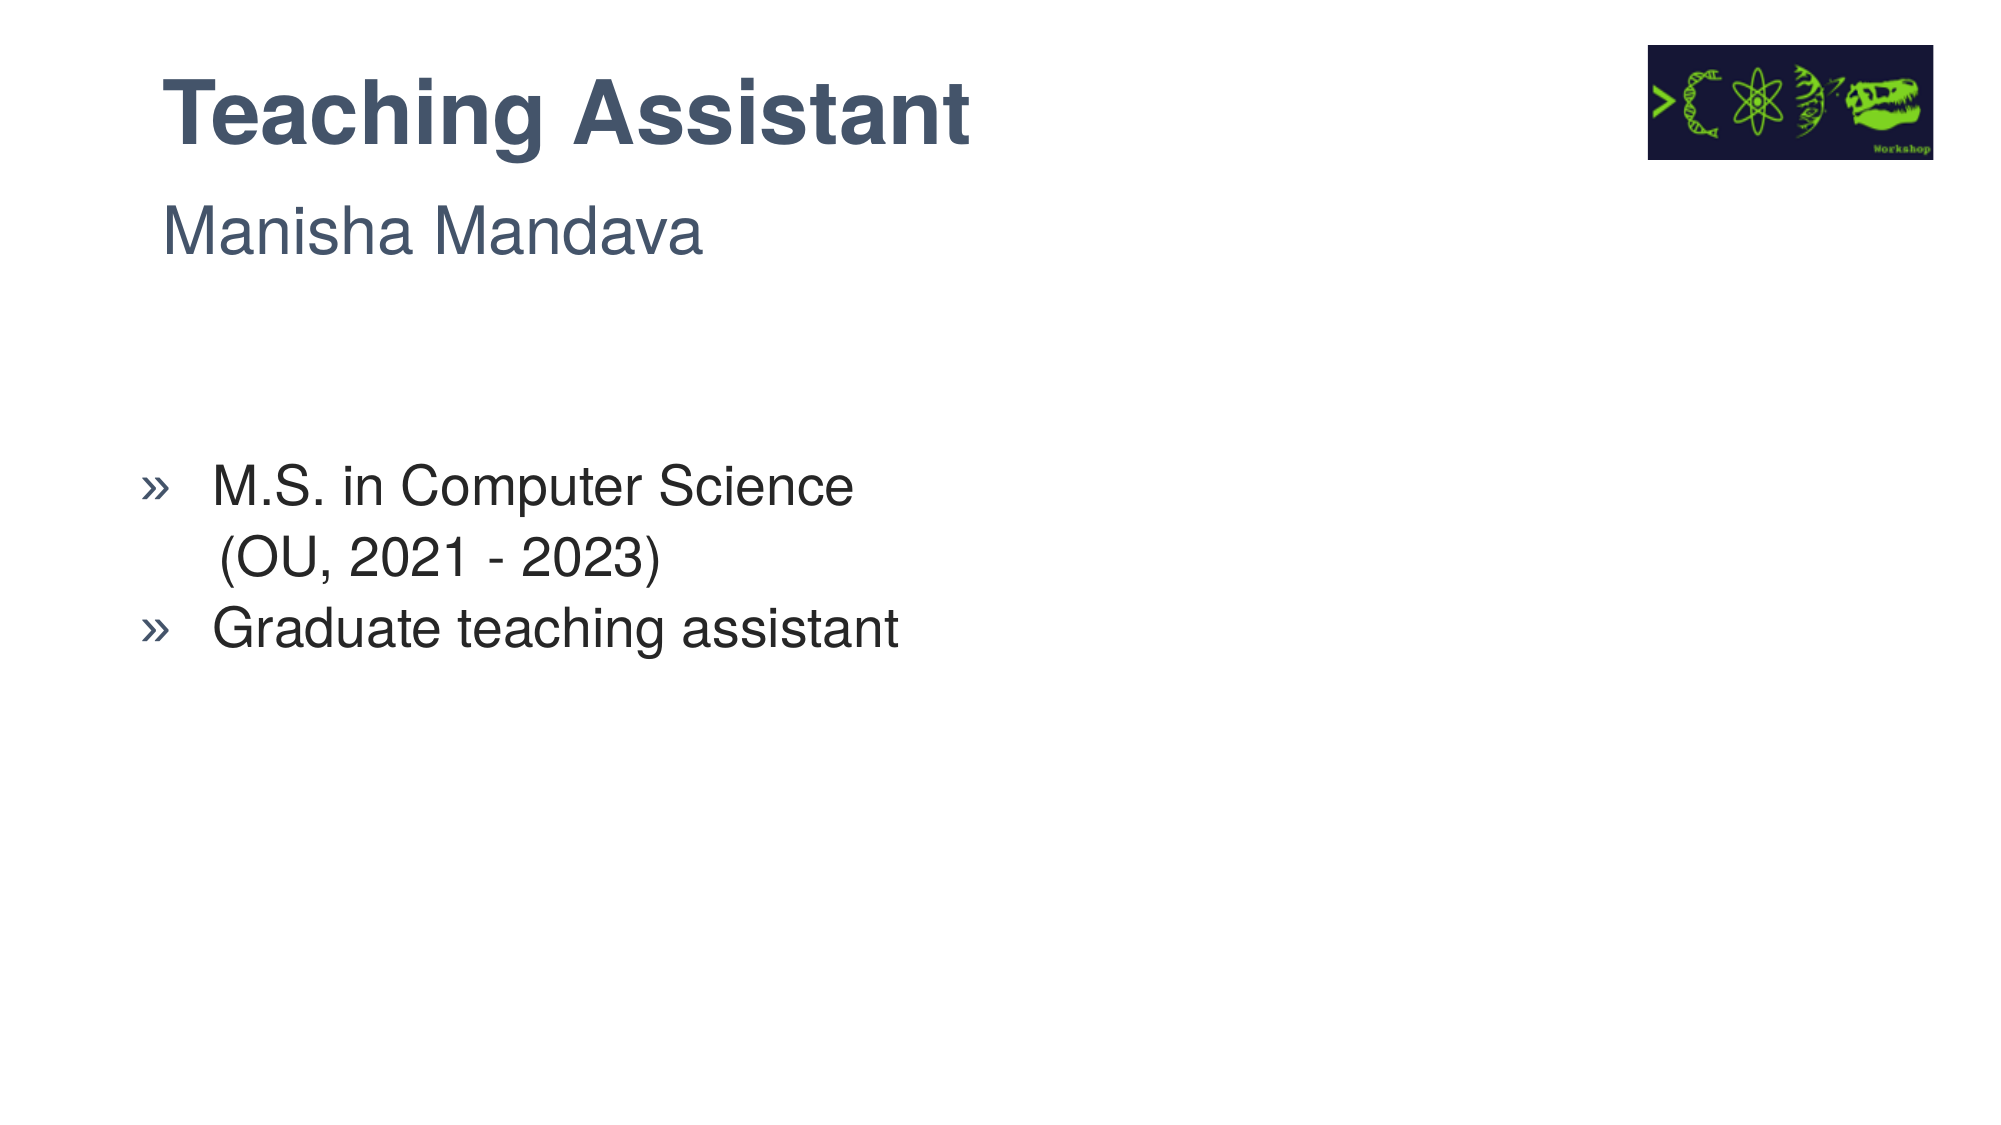

Teaching Assistant
Manisha Mandava

M.S. in Computer Science
     (OU, 2021 - 2023)
Graduate teaching assistant